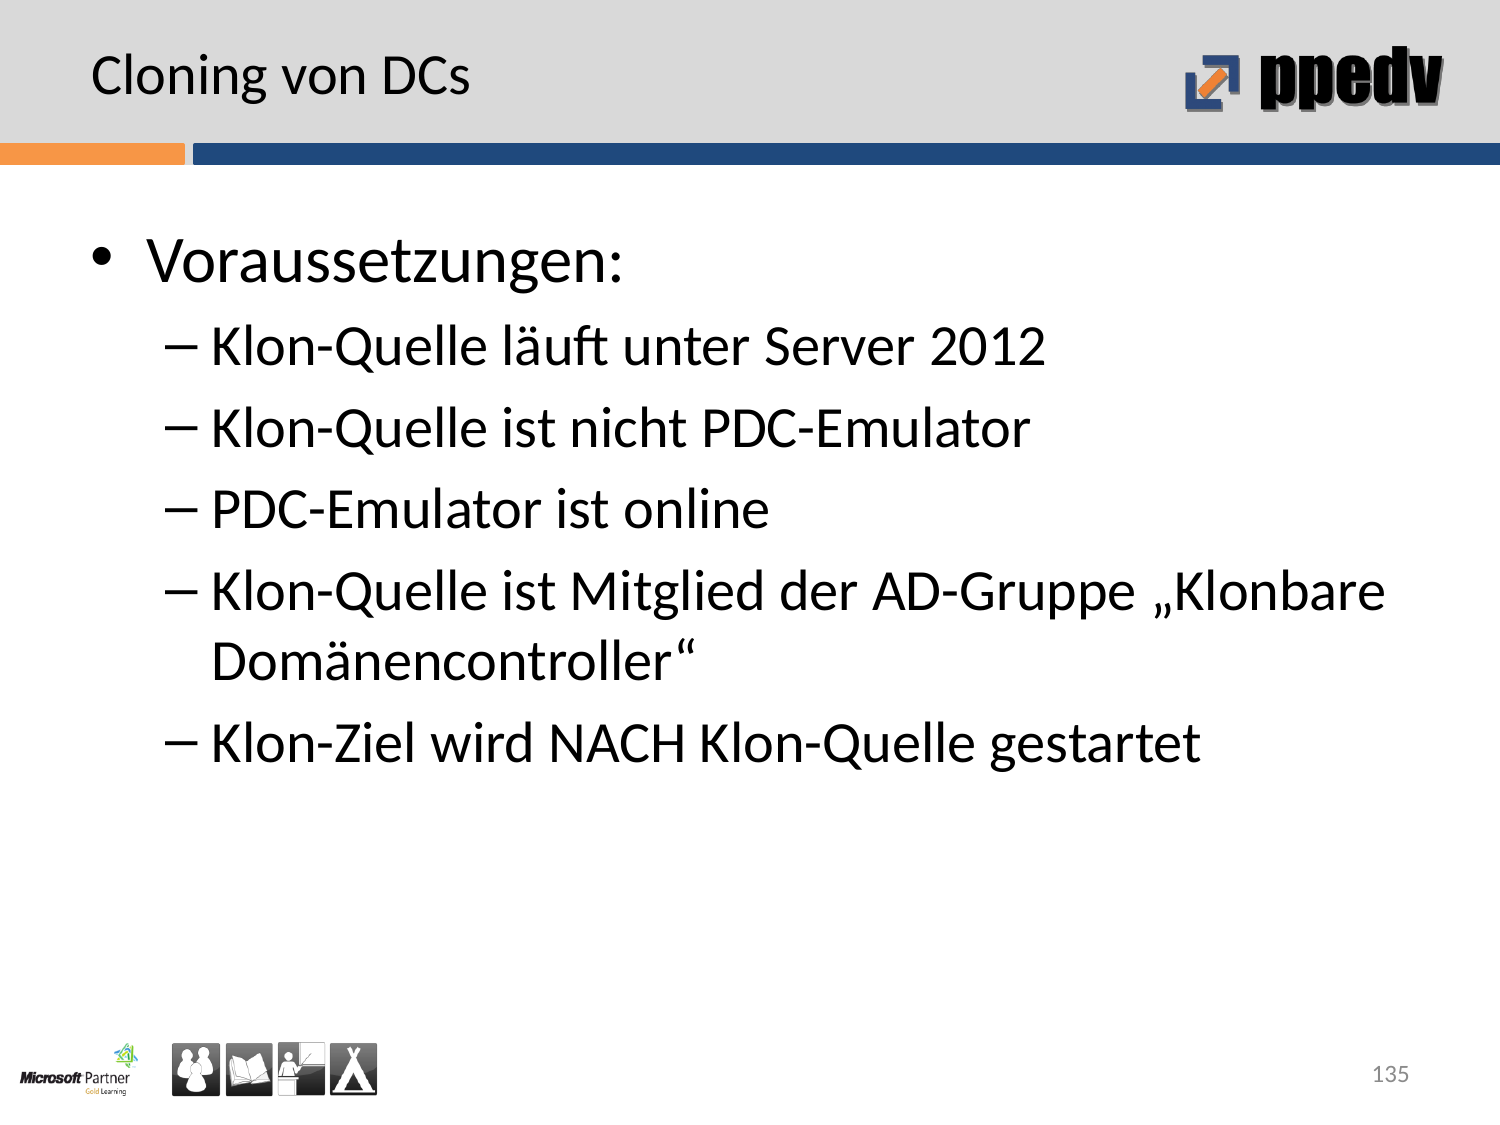

# Cloning von DCs
Voraussetzungen:
Klon-Quelle läuft unter Server 2012
Klon-Quelle ist nicht PDC-Emulator
PDC-Emulator ist online
Klon-Quelle ist Mitglied der AD-Gruppe „Klonbare Domänencontroller“
Klon-Ziel wird NACH Klon-Quelle gestartet

135